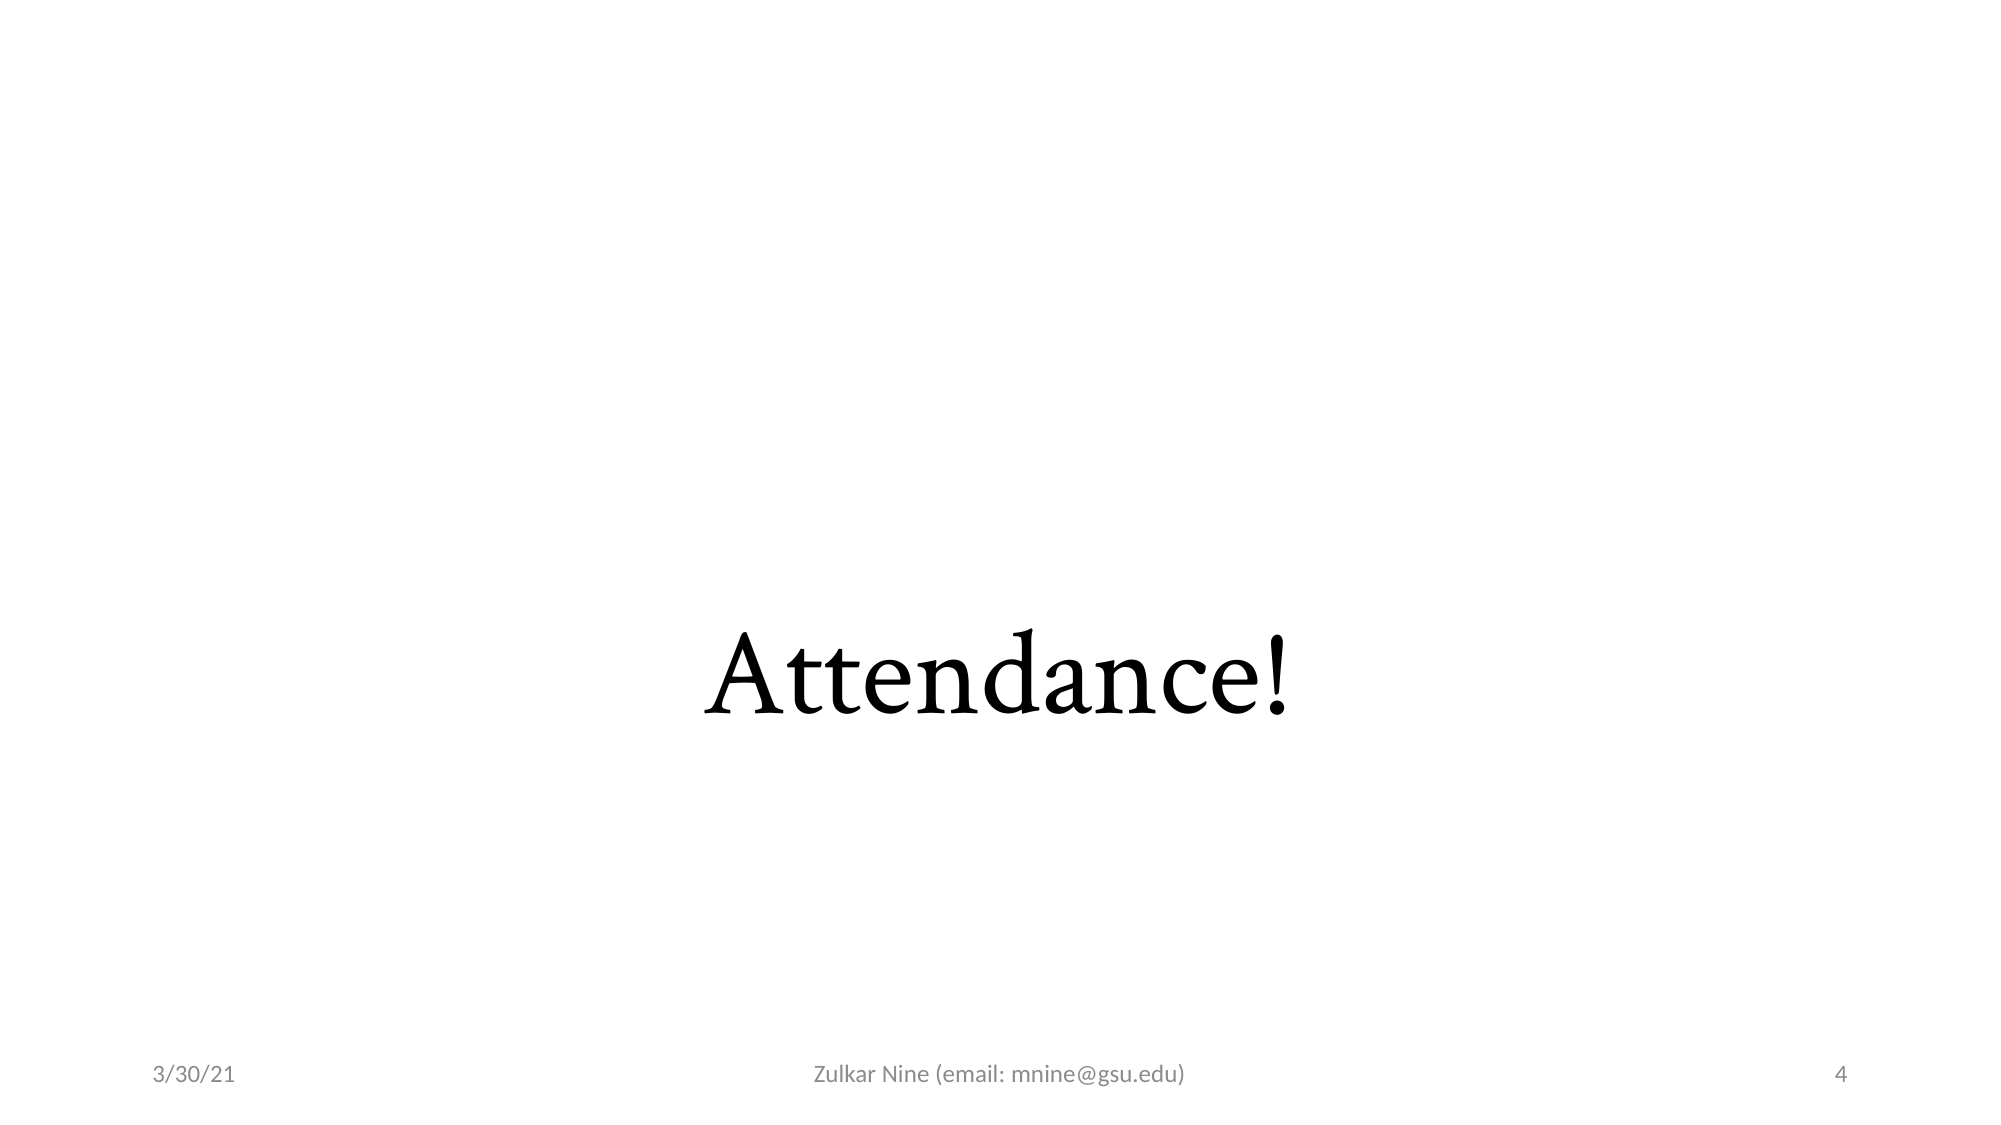

# Attendance!

3/30/21
Zulkar Nine (email: mnine@gsu.edu)
4